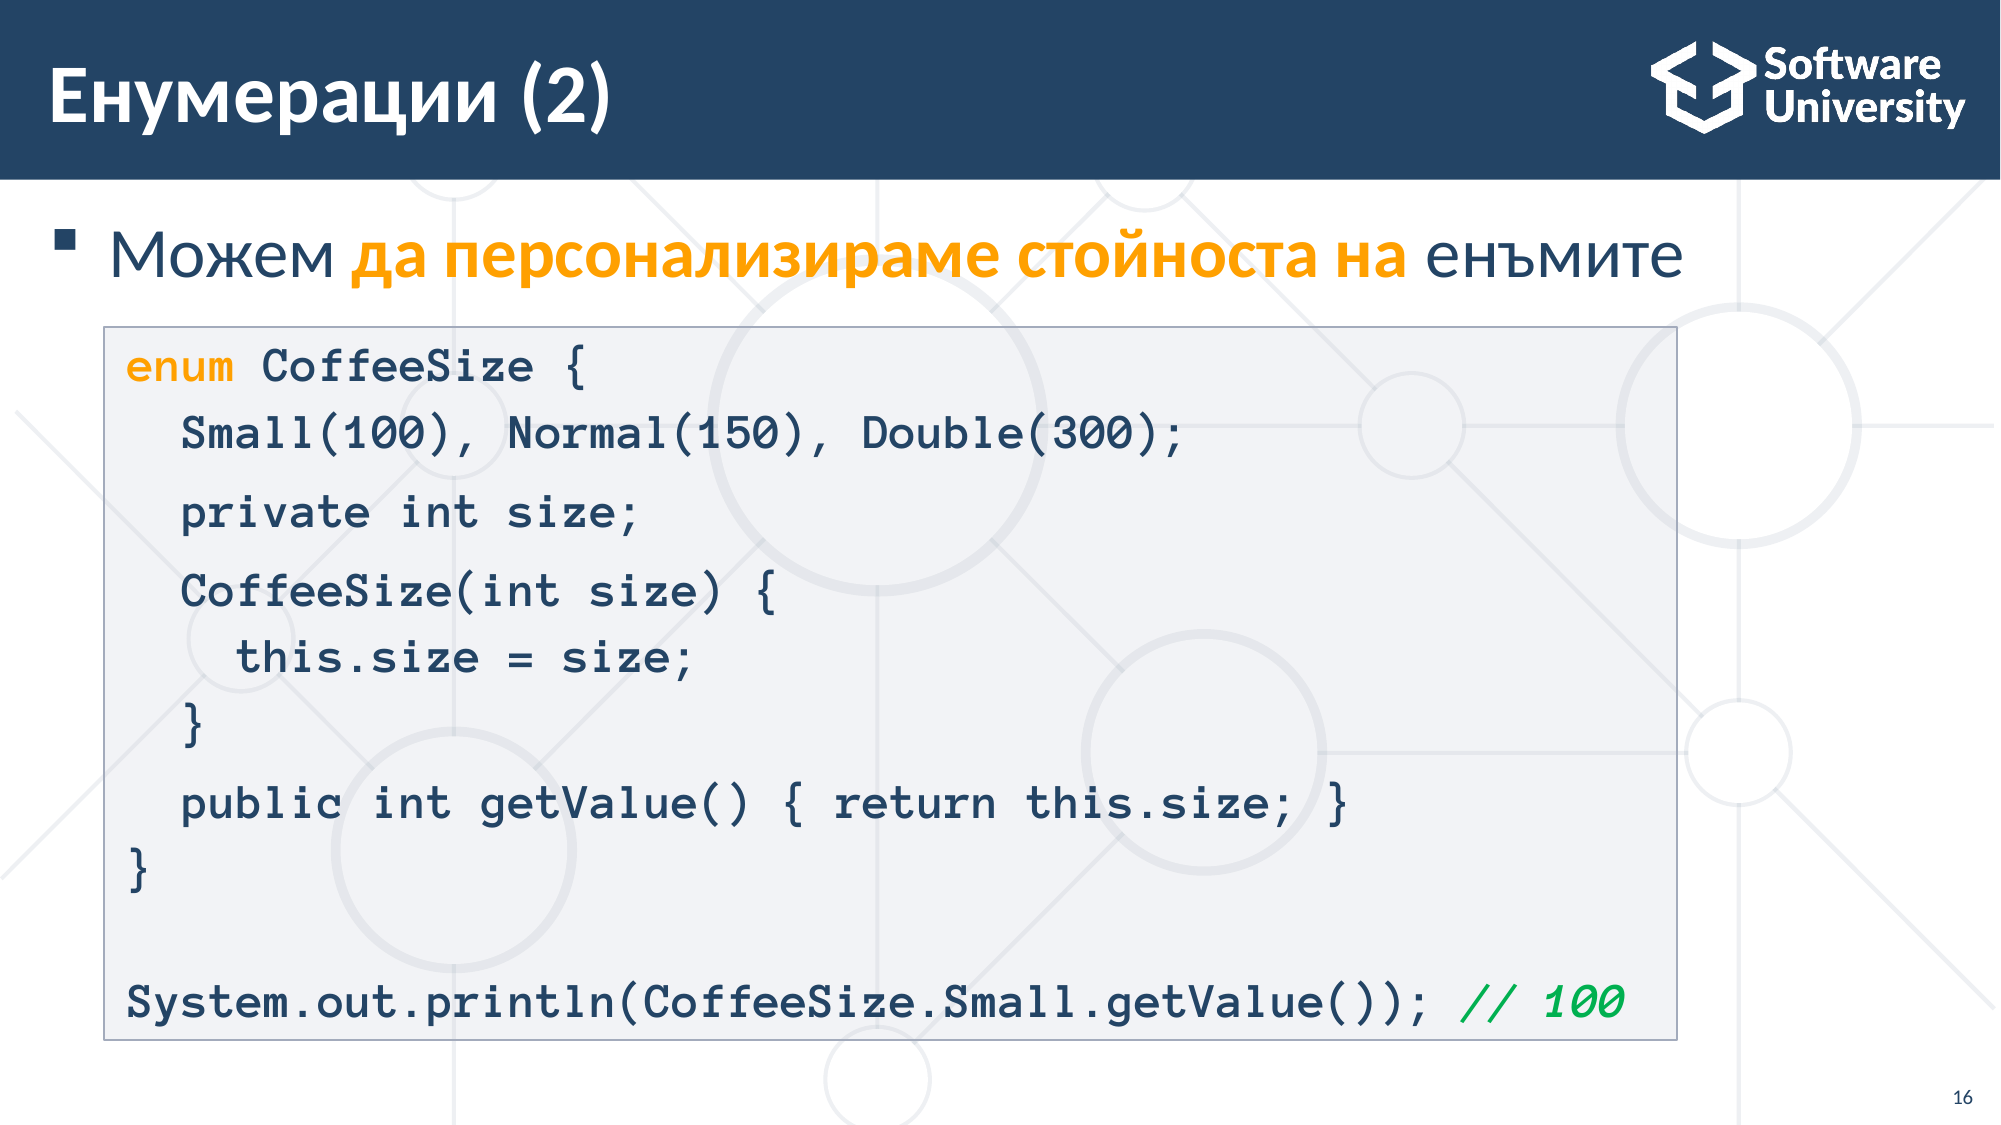

# Енумерации (2)
Можем да персонализираме стойноста на енъмите
enum CoffeeSize {
  Small(100), Normal(150), Double(300);
  private int size;
  CoffeeSize(int size) {
    this.size = size;
  }
  public int getValue() { return this.size; }
}

System.out.println(CoffeeSize.Small.getValue()); // 100
16